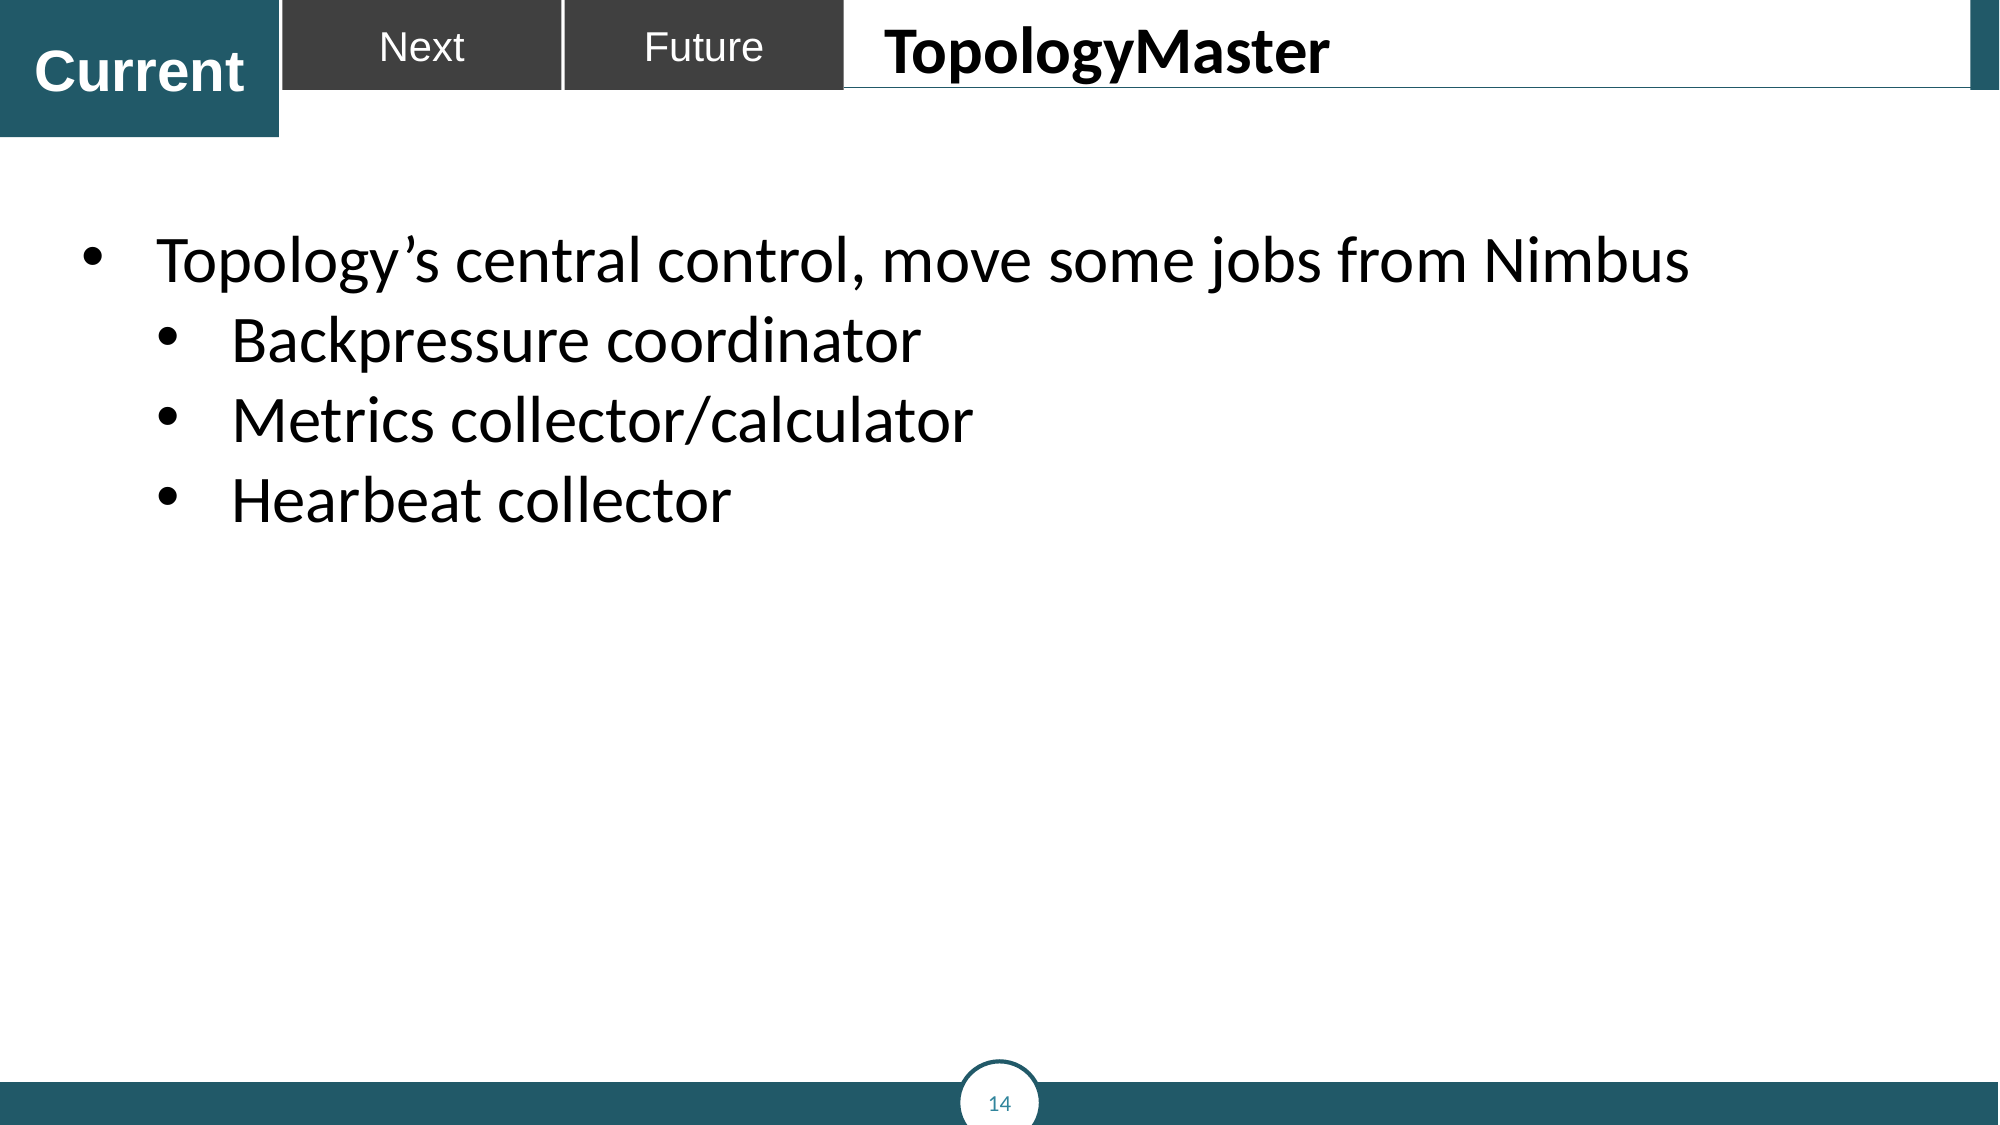

TopologyMaster
Topology’s central control, move some jobs from Nimbus
Backpressure coordinator
Metrics collector/calculator
Hearbeat collector